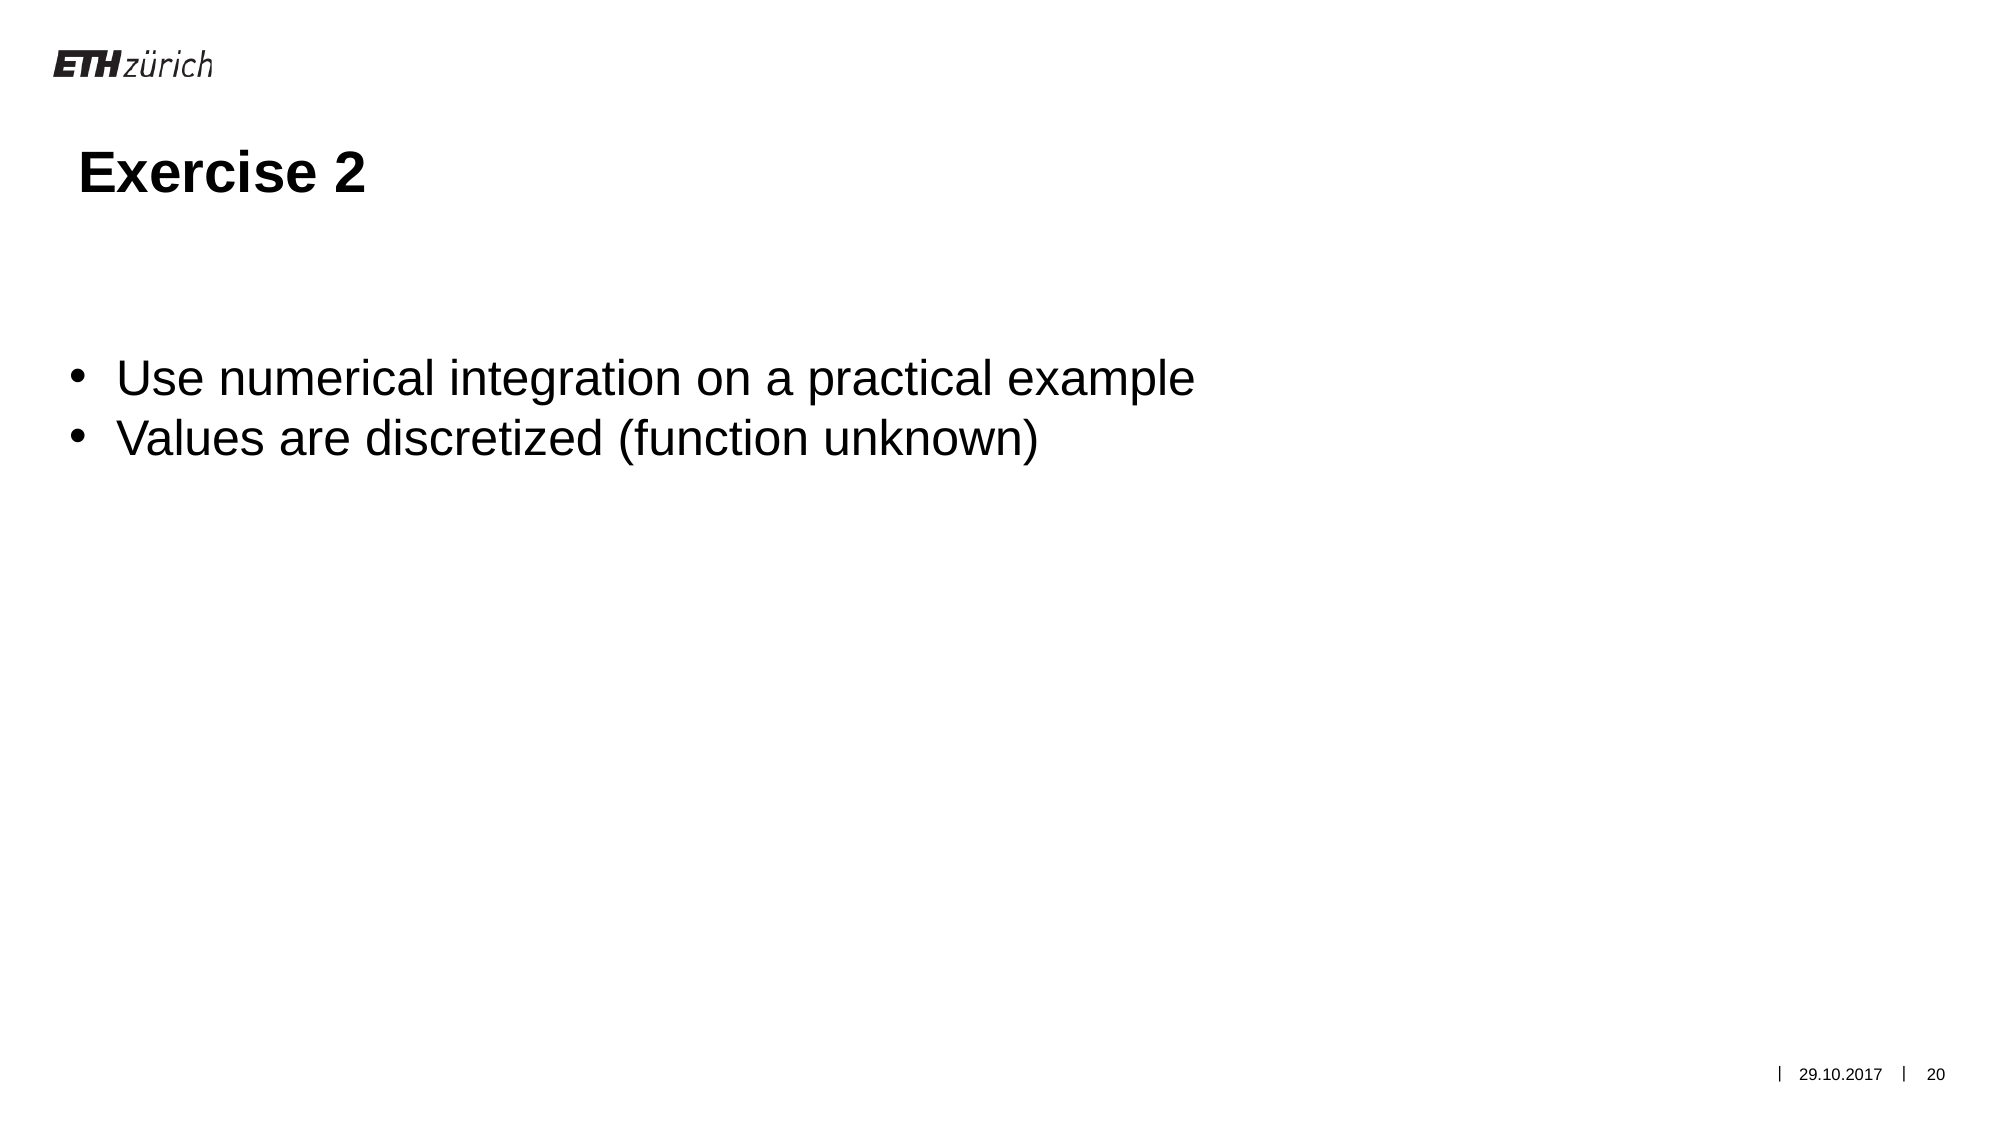

Exercise 2
Use numerical integration on a practical example
Values are discretized (function unknown)
29.10.2017
20